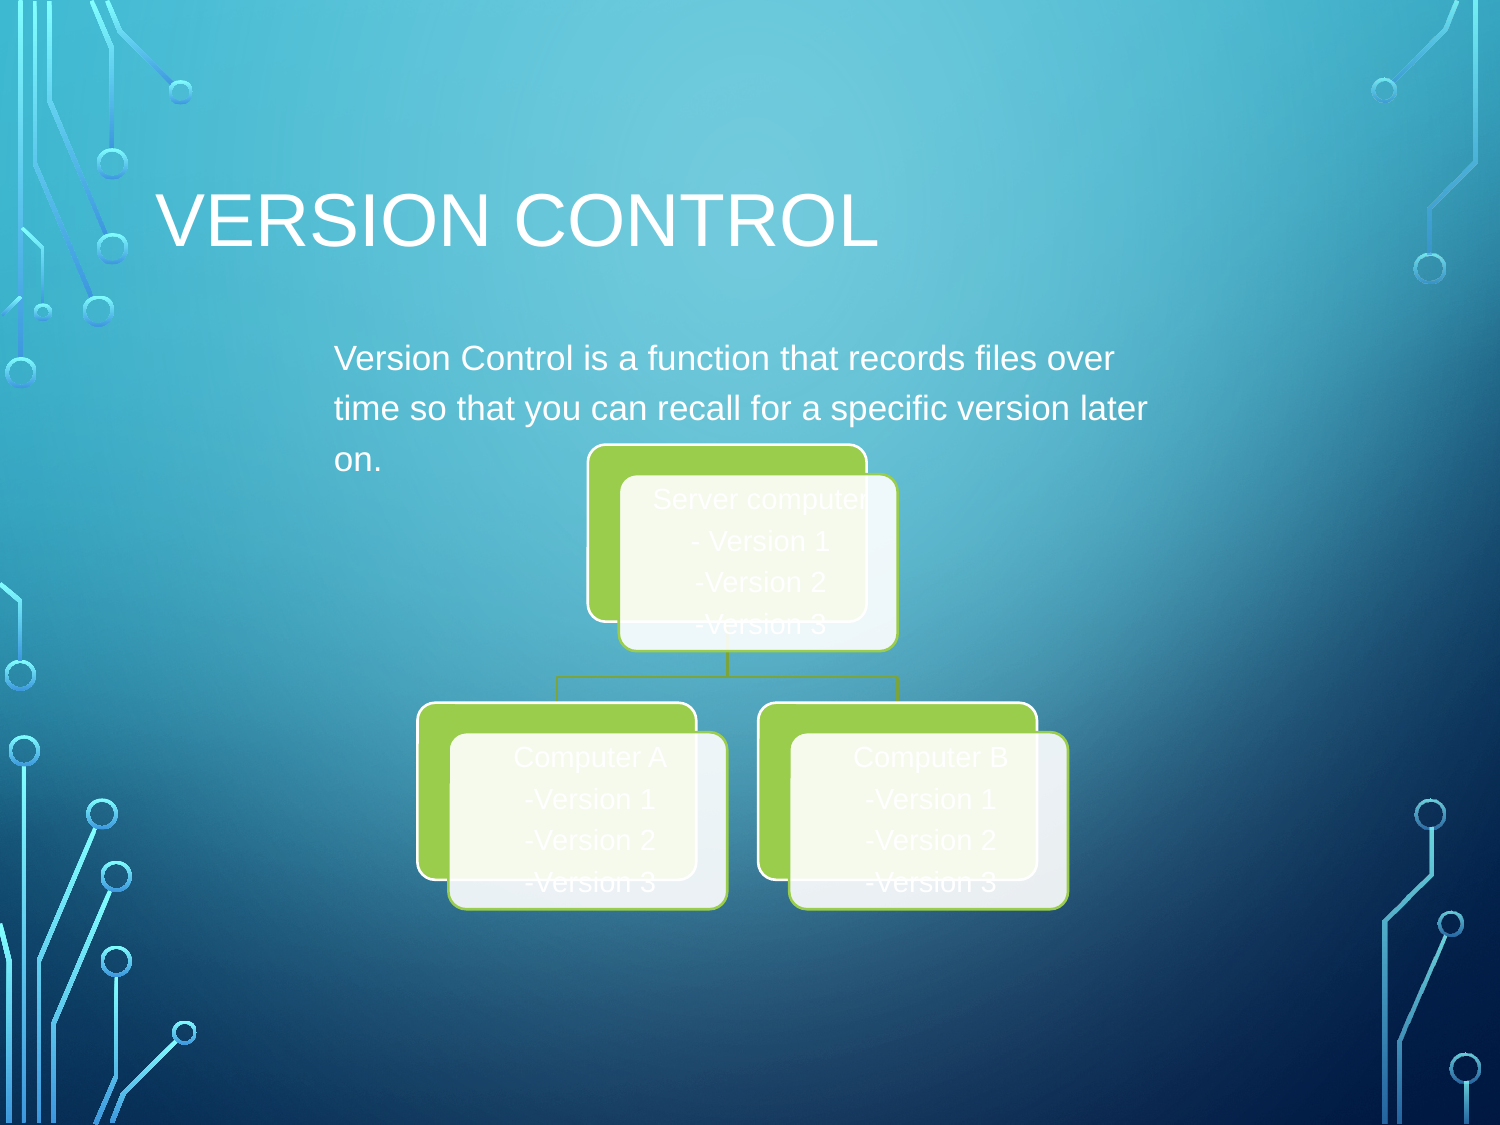

# Version Control
Version Control is a function that records files over time so that you can recall for a specific version later on.

Server computer
- Version 1
-Version 2
-Version 3
Computer A
-Version 1
-Version 2
-Version 3
Computer B
-Version 1
-Version 2
-Version 3